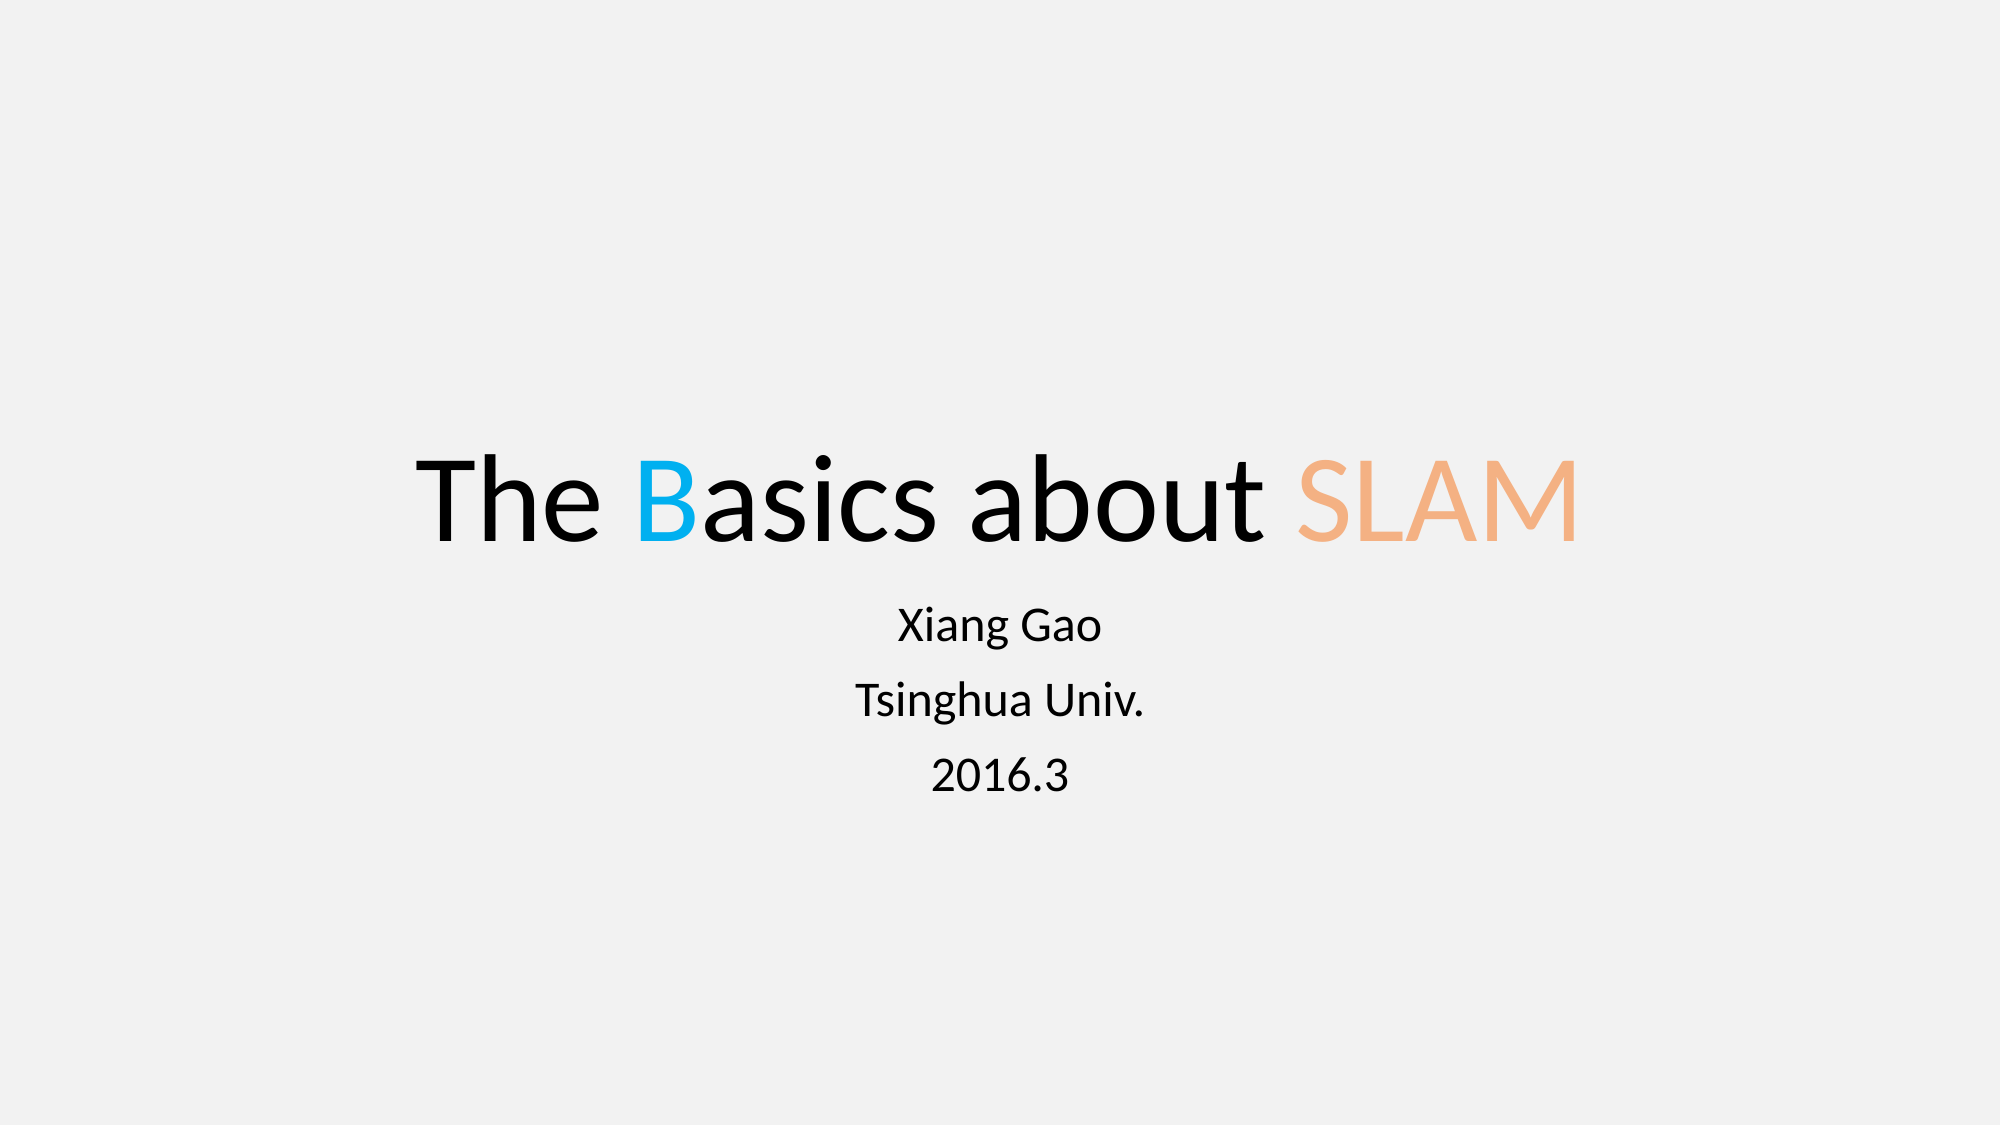

# The Basics about SLAM
Xiang Gao
Tsinghua Univ.
2016.3